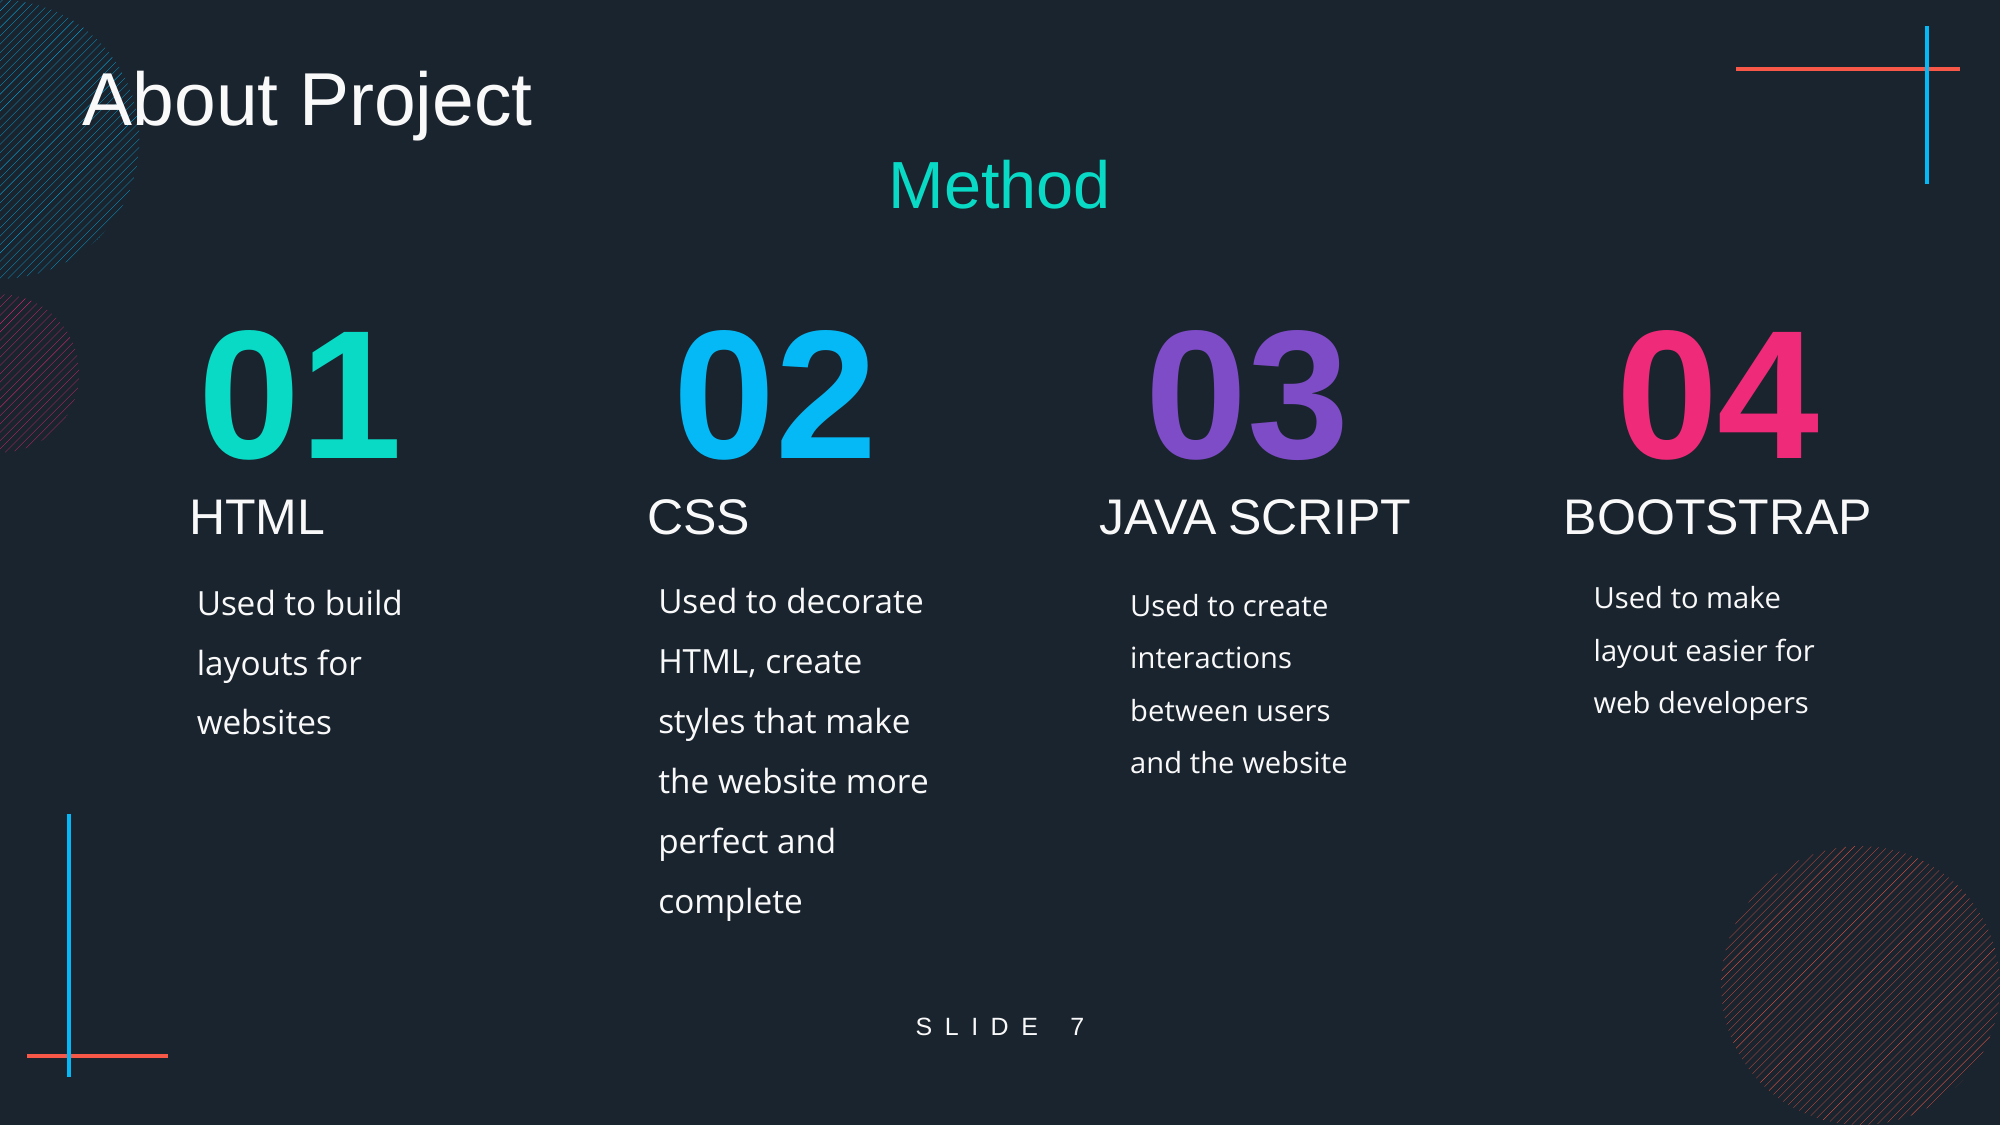

About Project
Method
01
02
03
04
HTML
CSS
JAVA SCRIPT
BOOTSTRAP
Used to decorate HTML, create styles that make the website more perfect and complete
Used to build layouts for websites
Used to make layout easier for web developers
Used to create interactions between users and the website